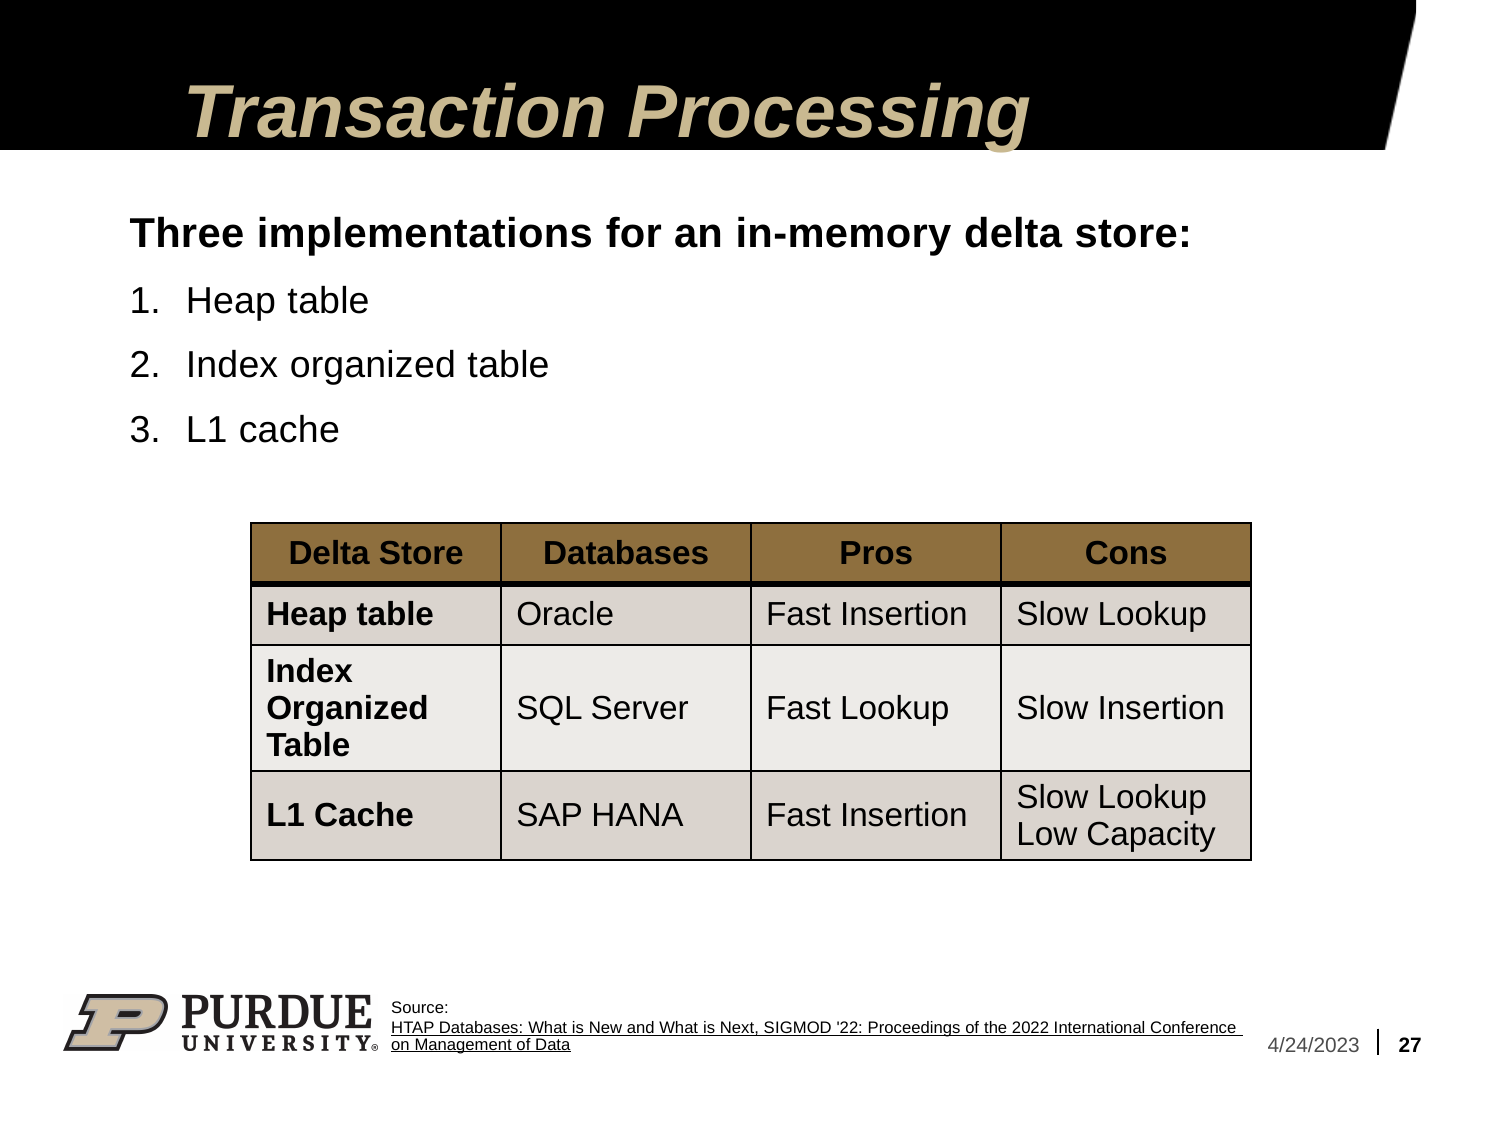

# Transaction Processing
Three implementations for an in-memory delta store:
Heap table
Index organized table
L1 cache
| Delta Store | Databases | Pros | Cons |
| --- | --- | --- | --- |
| Heap table | Oracle | Fast Insertion | Slow Lookup |
| Index Organized Table | SQL Server | Fast Lookup | Slow Insertion |
| L1 Cache | SAP HANA | Fast Insertion | Slow Lookup Low Capacity |
Source: HTAP Databases: What is New and What is Next, SIGMOD '22: Proceedings of the 2022 International Conference on Management of Data
27
4/24/2023